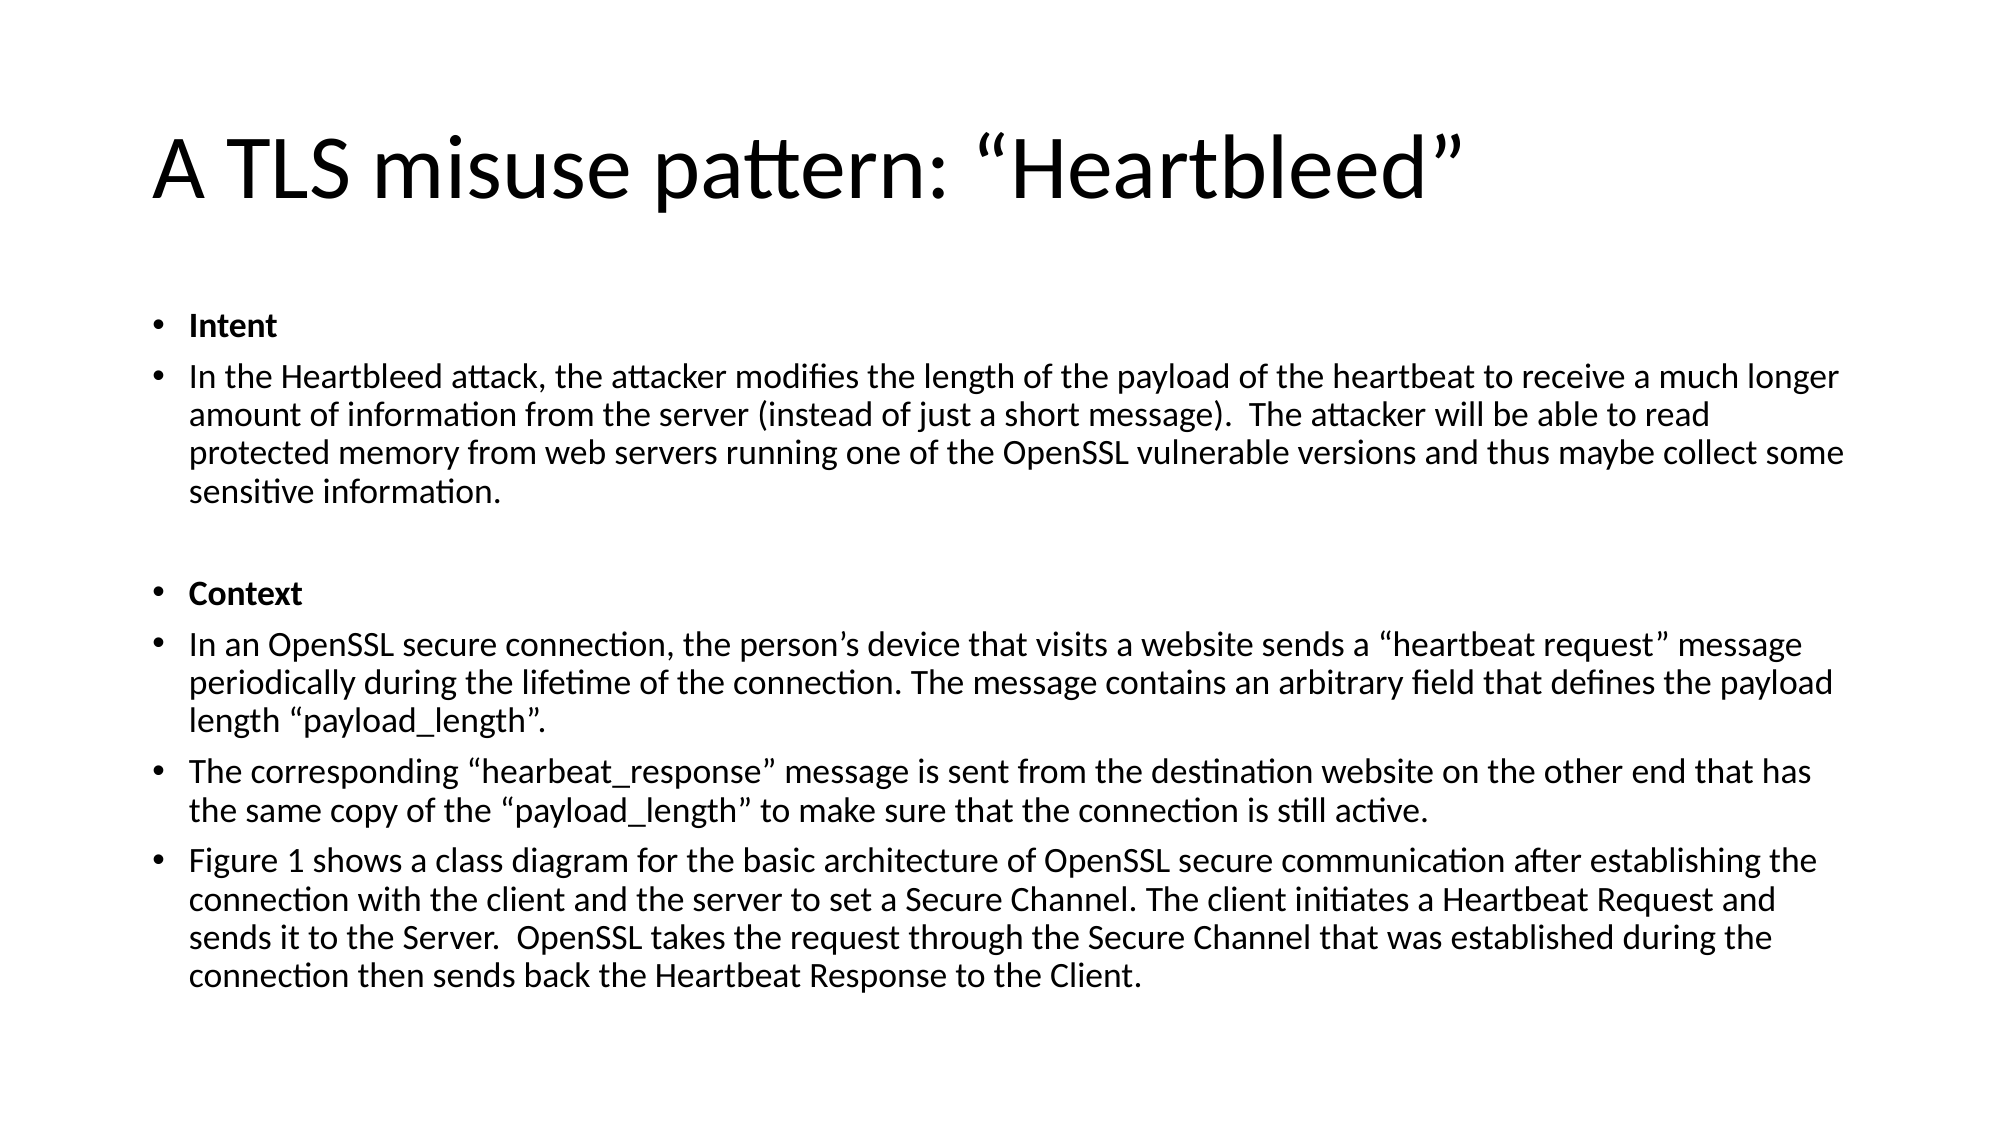

# A TLS misuse pattern: “Heartbleed”
Intent
In the Heartbleed attack, the attacker modifies the length of the payload of the heartbeat to receive a much longer amount of information from the server (instead of just a short message).  The attacker will be able to read protected memory from web servers running one of the OpenSSL vulnerable versions and thus maybe collect some sensitive information.

Context
In an OpenSSL secure connection, the person’s device that visits a website sends a “heartbeat request” message periodically during the lifetime of the connection. The message contains an arbitrary field that defines the payload length “payload_length”.
The corresponding “hearbeat_response” message is sent from the destination website on the other end that has the same copy of the “payload_length” to make sure that the connection is still active.
Figure 1 shows a class diagram for the basic architecture of OpenSSL secure communication after establishing the connection with the client and the server to set a Secure Channel. The client initiates a Heartbeat Request and sends it to the Server.  OpenSSL takes the request through the Secure Channel that was established during the connection then sends back the Heartbeat Response to the Client.